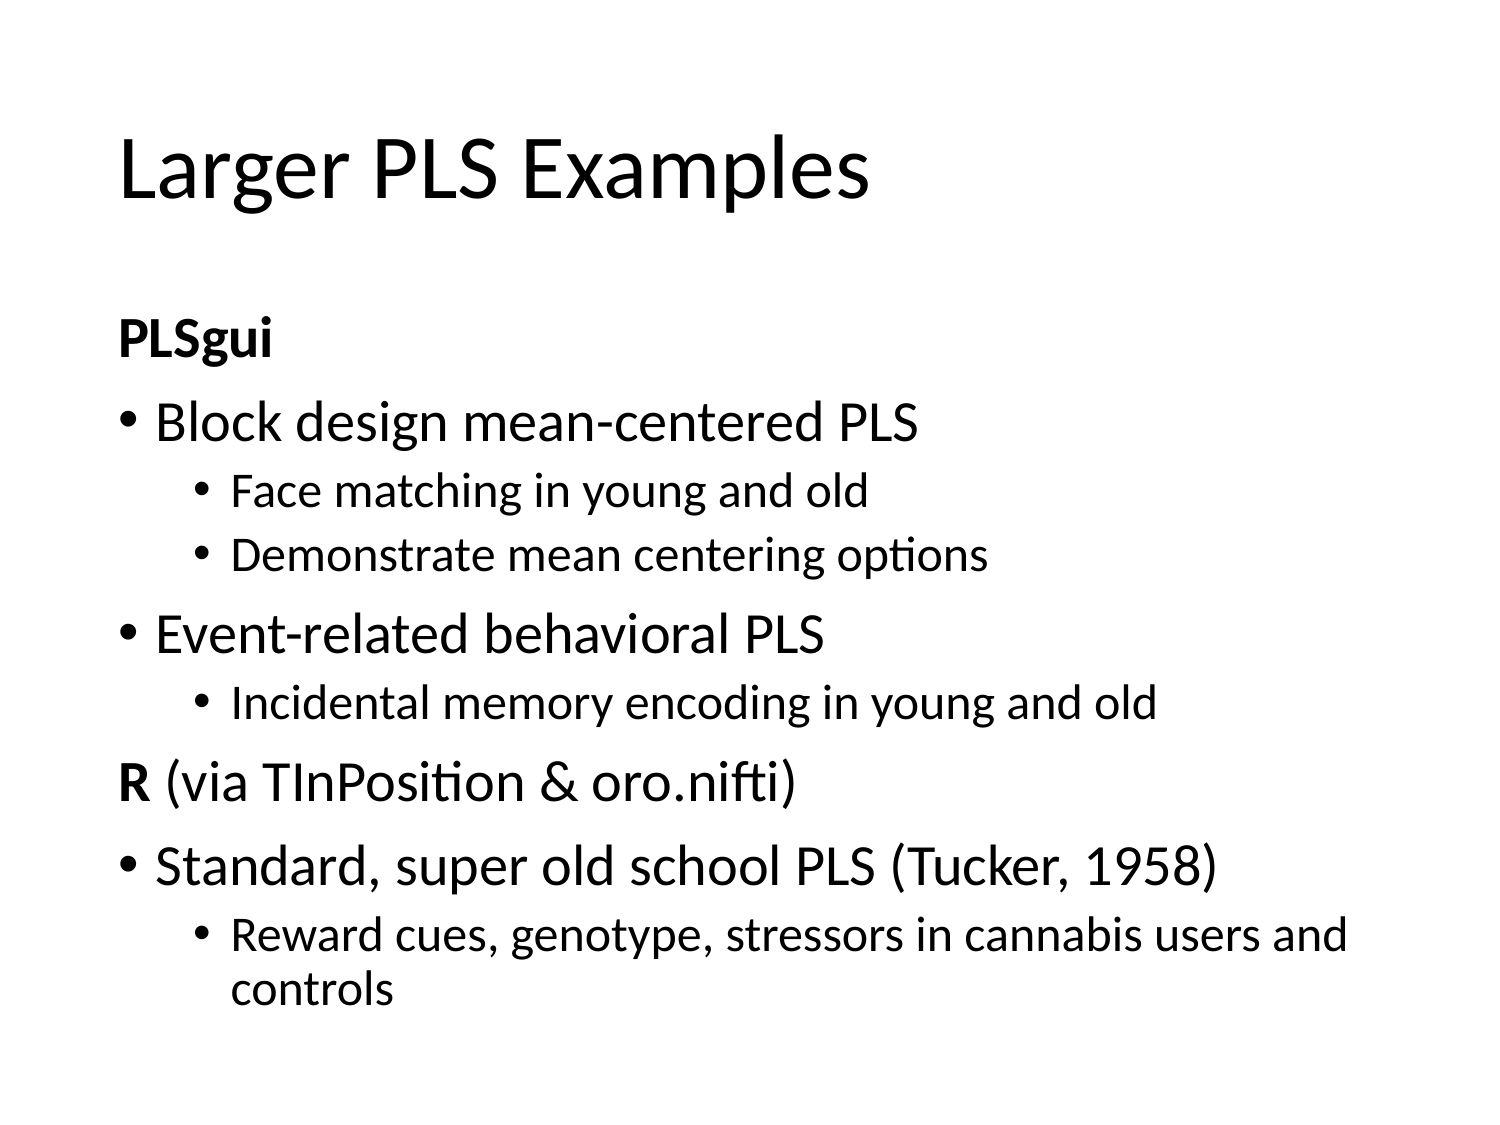

# Larger PLS Examples
PLSgui
Block design mean-centered PLS
Face matching in young and old
Demonstrate mean centering options
Event-related behavioral PLS
Incidental memory encoding in young and old
R (via TInPosition & oro.nifti)
Standard, super old school PLS (Tucker, 1958)
Reward cues, genotype, stressors in cannabis users and controls